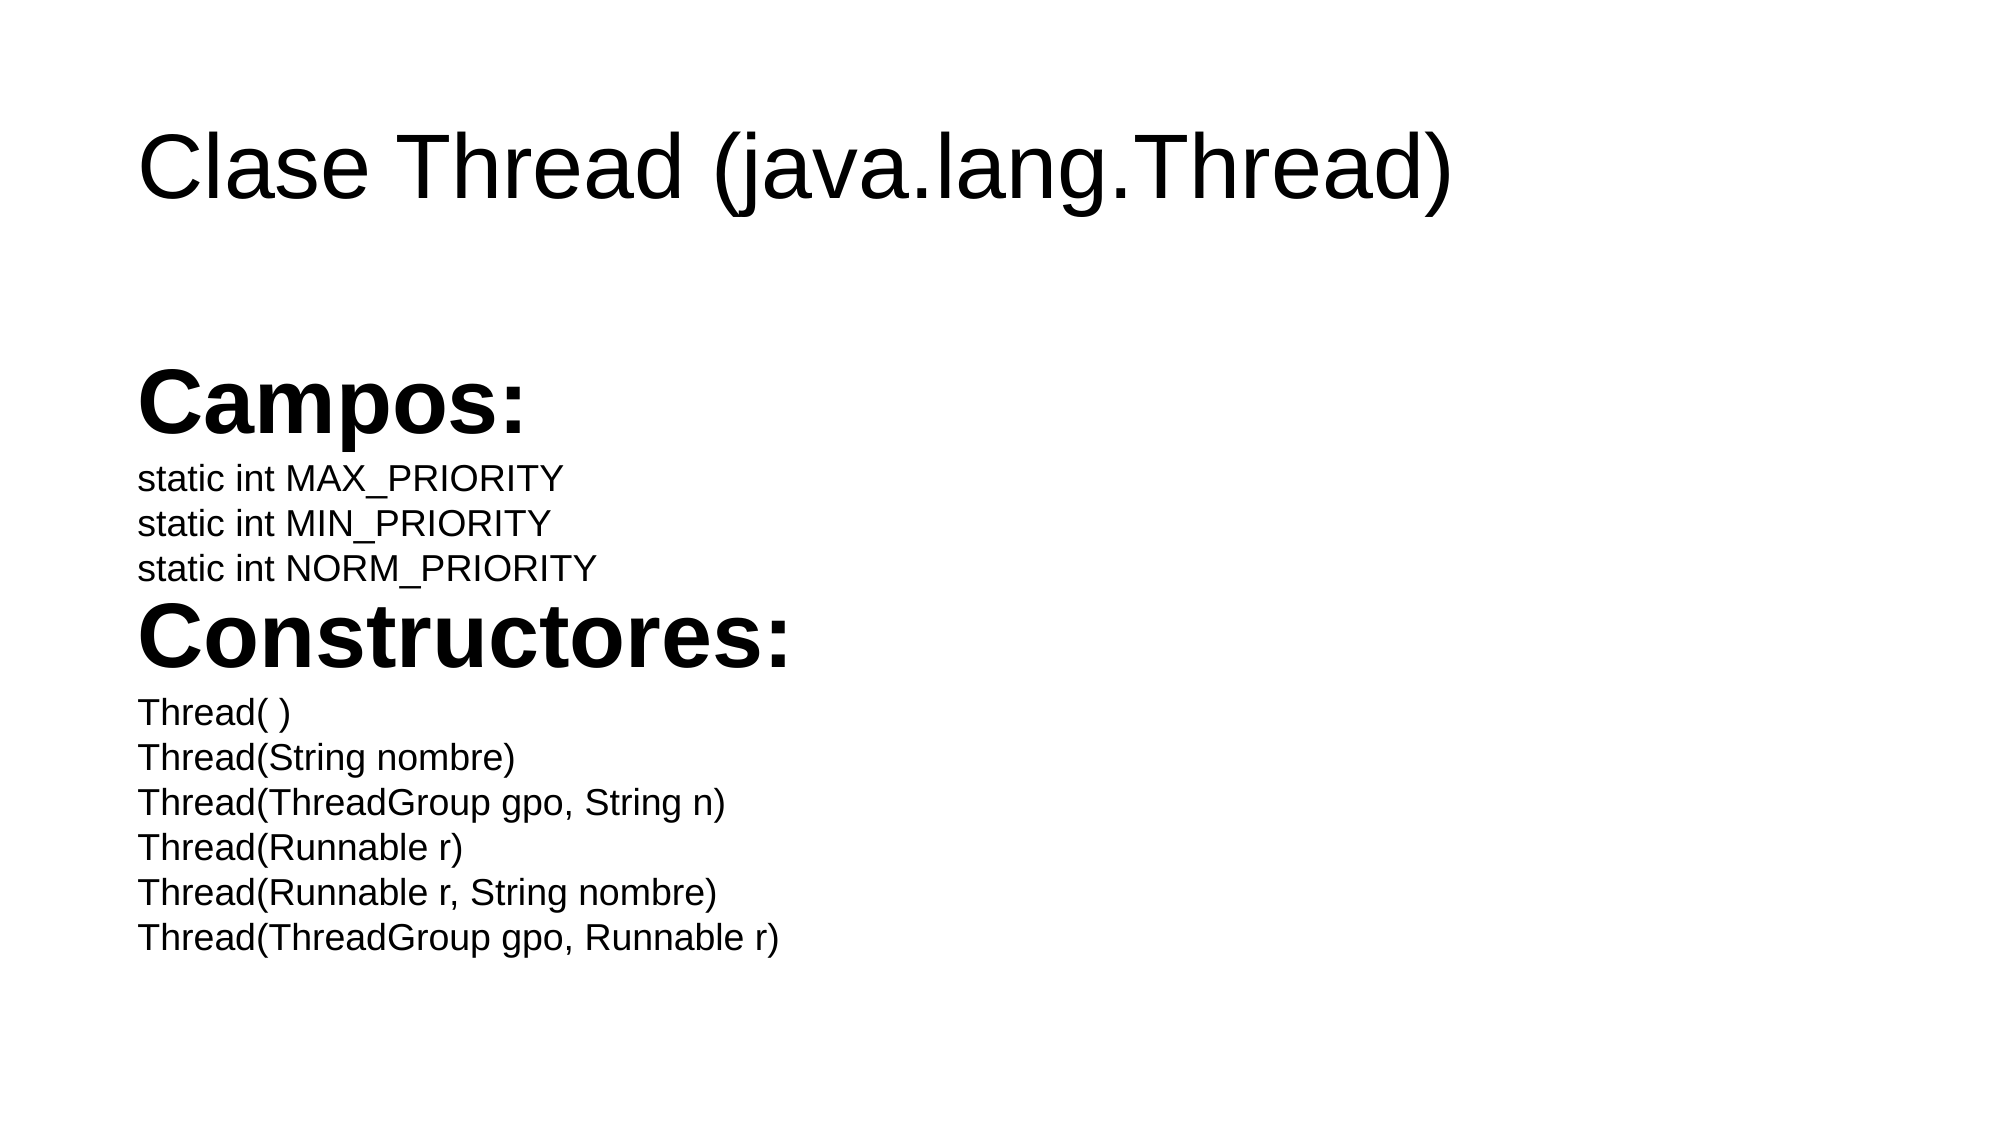

Clase Thread (java.lang.Thread)
Campos:
static int MAX_PRIORITY
static int MIN_PRIORITY
static int NORM_PRIORITY
Constructores:
Thread( )
Thread(String nombre)
Thread(ThreadGroup gpo, String n)
Thread(Runnable r)
Thread(Runnable r, String nombre)
Thread(ThreadGroup gpo, Runnable r)